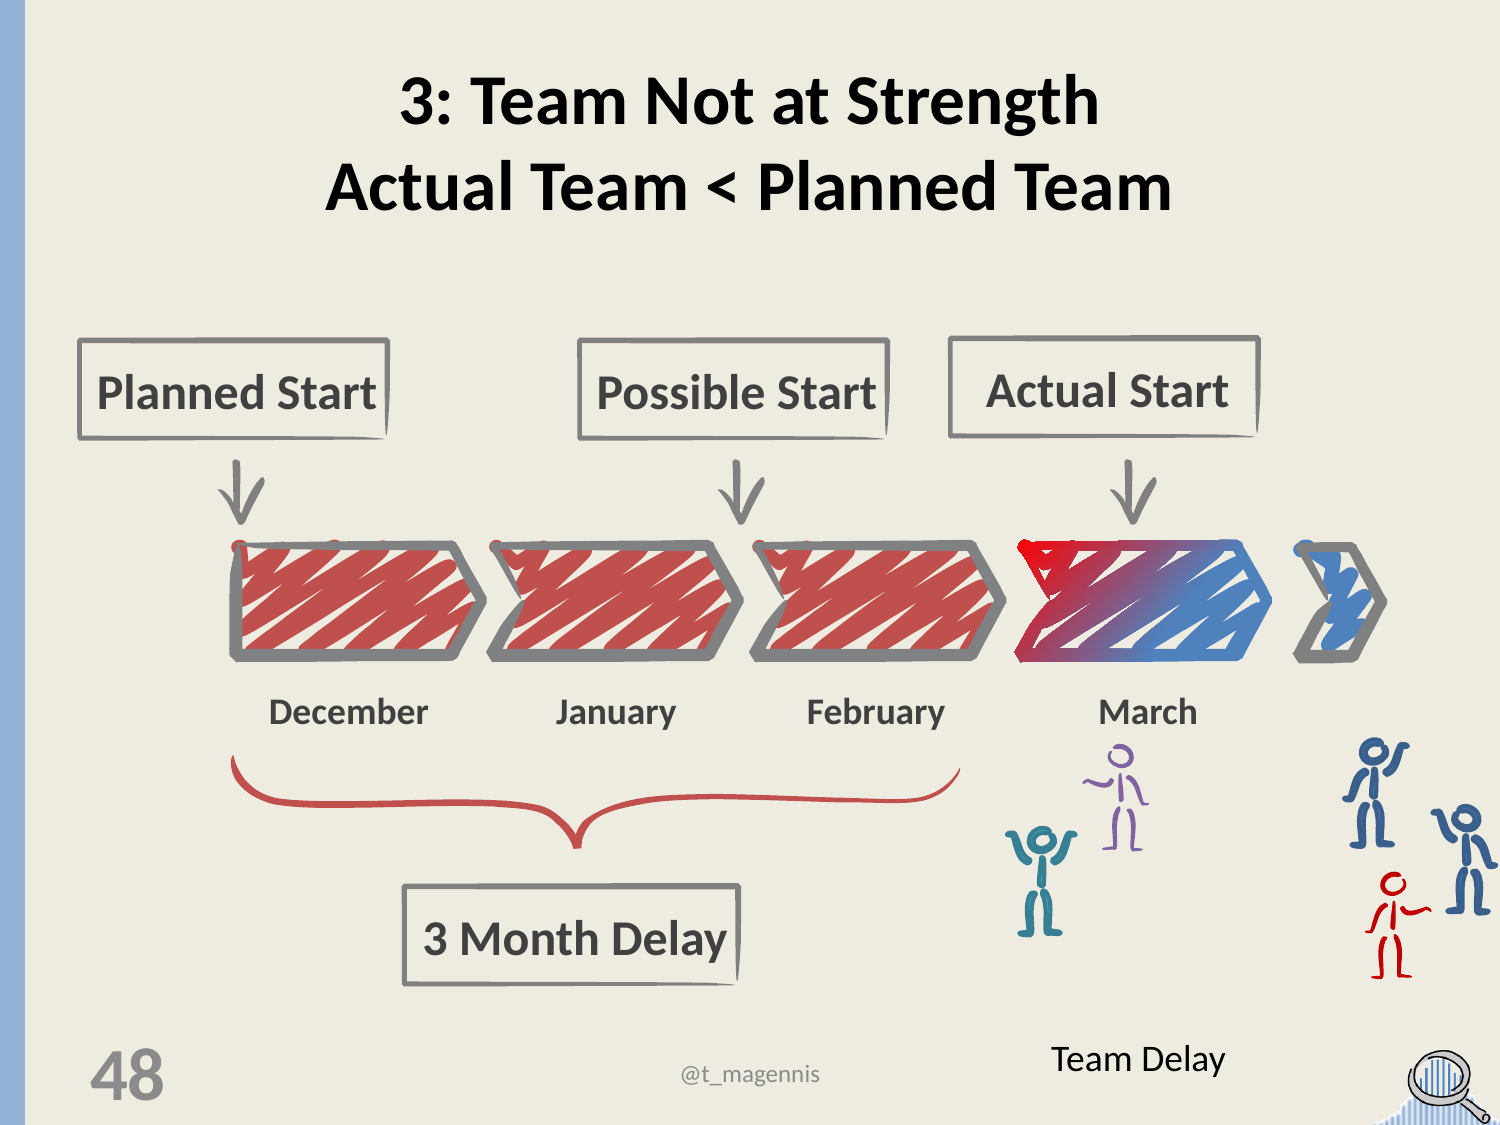

# 3: Team Not at Strength Actual Team < Planned Team
Actual Start
Planned Start
Possible Start

December
January
February
March

3 Month Delay
Team Delay
48
@t_magennis